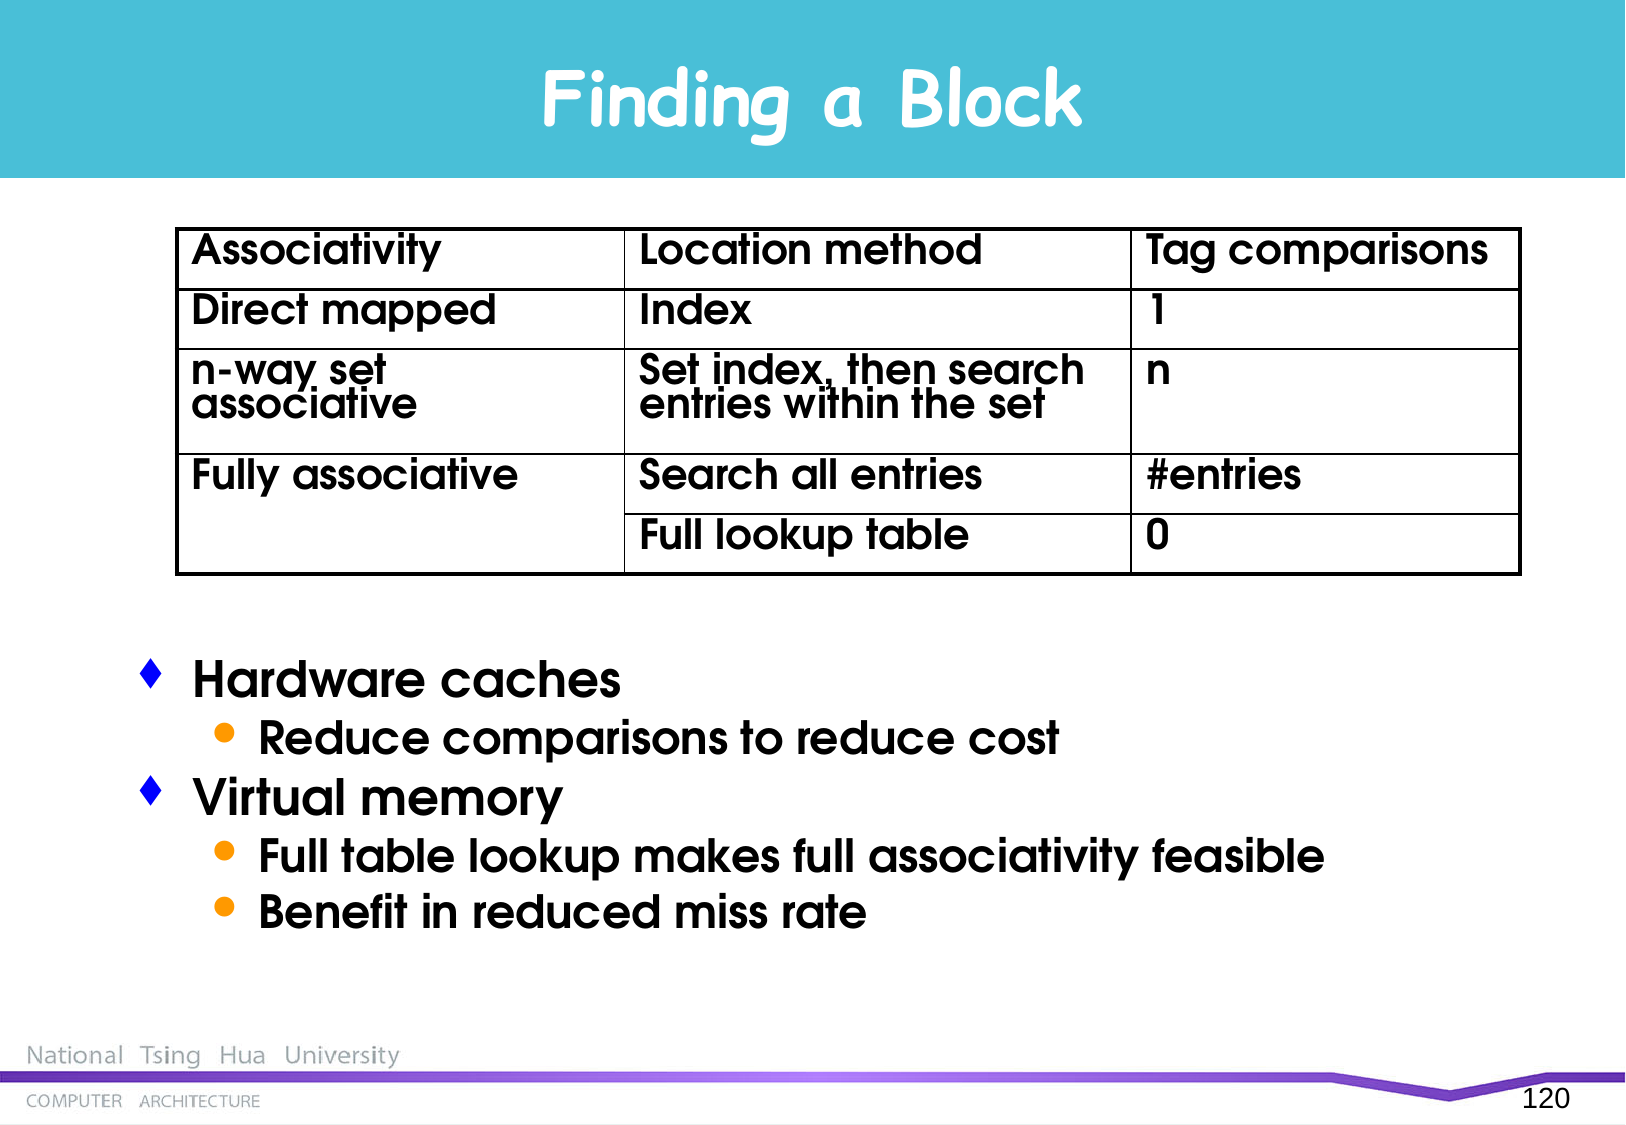

# Finding a Block
| Associativity | Location method | Tag comparisons |
| --- | --- | --- |
| Direct mapped | Index | 1 |
| n-way set associative | Set index, then search entries within the set | n |
| Fully associative | Search all entries | #entries |
|  | Full lookup table | 0 |
Hardware caches
Reduce comparisons to reduce cost
Virtual memory
Full table lookup makes full associativity feasible
Benefit in reduced miss rate
120